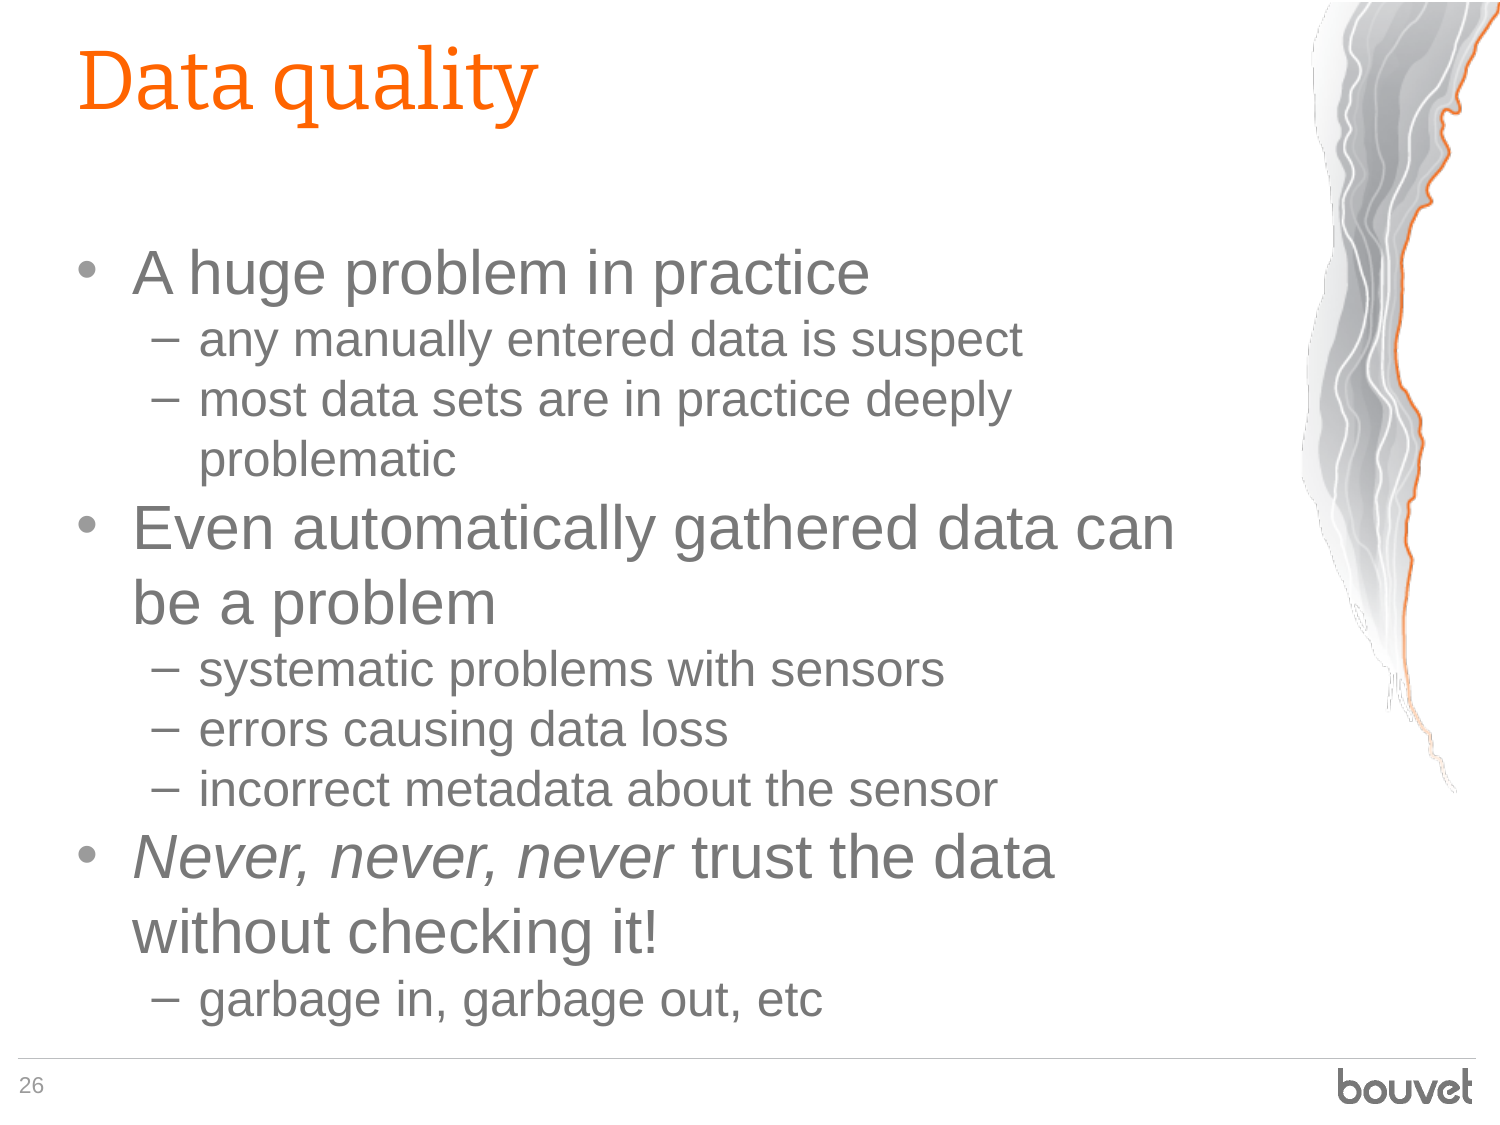

# Data quality
A huge problem in practice
any manually entered data is suspect
most data sets are in practice deeply problematic
Even automatically gathered data can be a problem
systematic problems with sensors
errors causing data loss
incorrect metadata about the sensor
Never, never, never trust the data without checking it!
garbage in, garbage out, etc
26